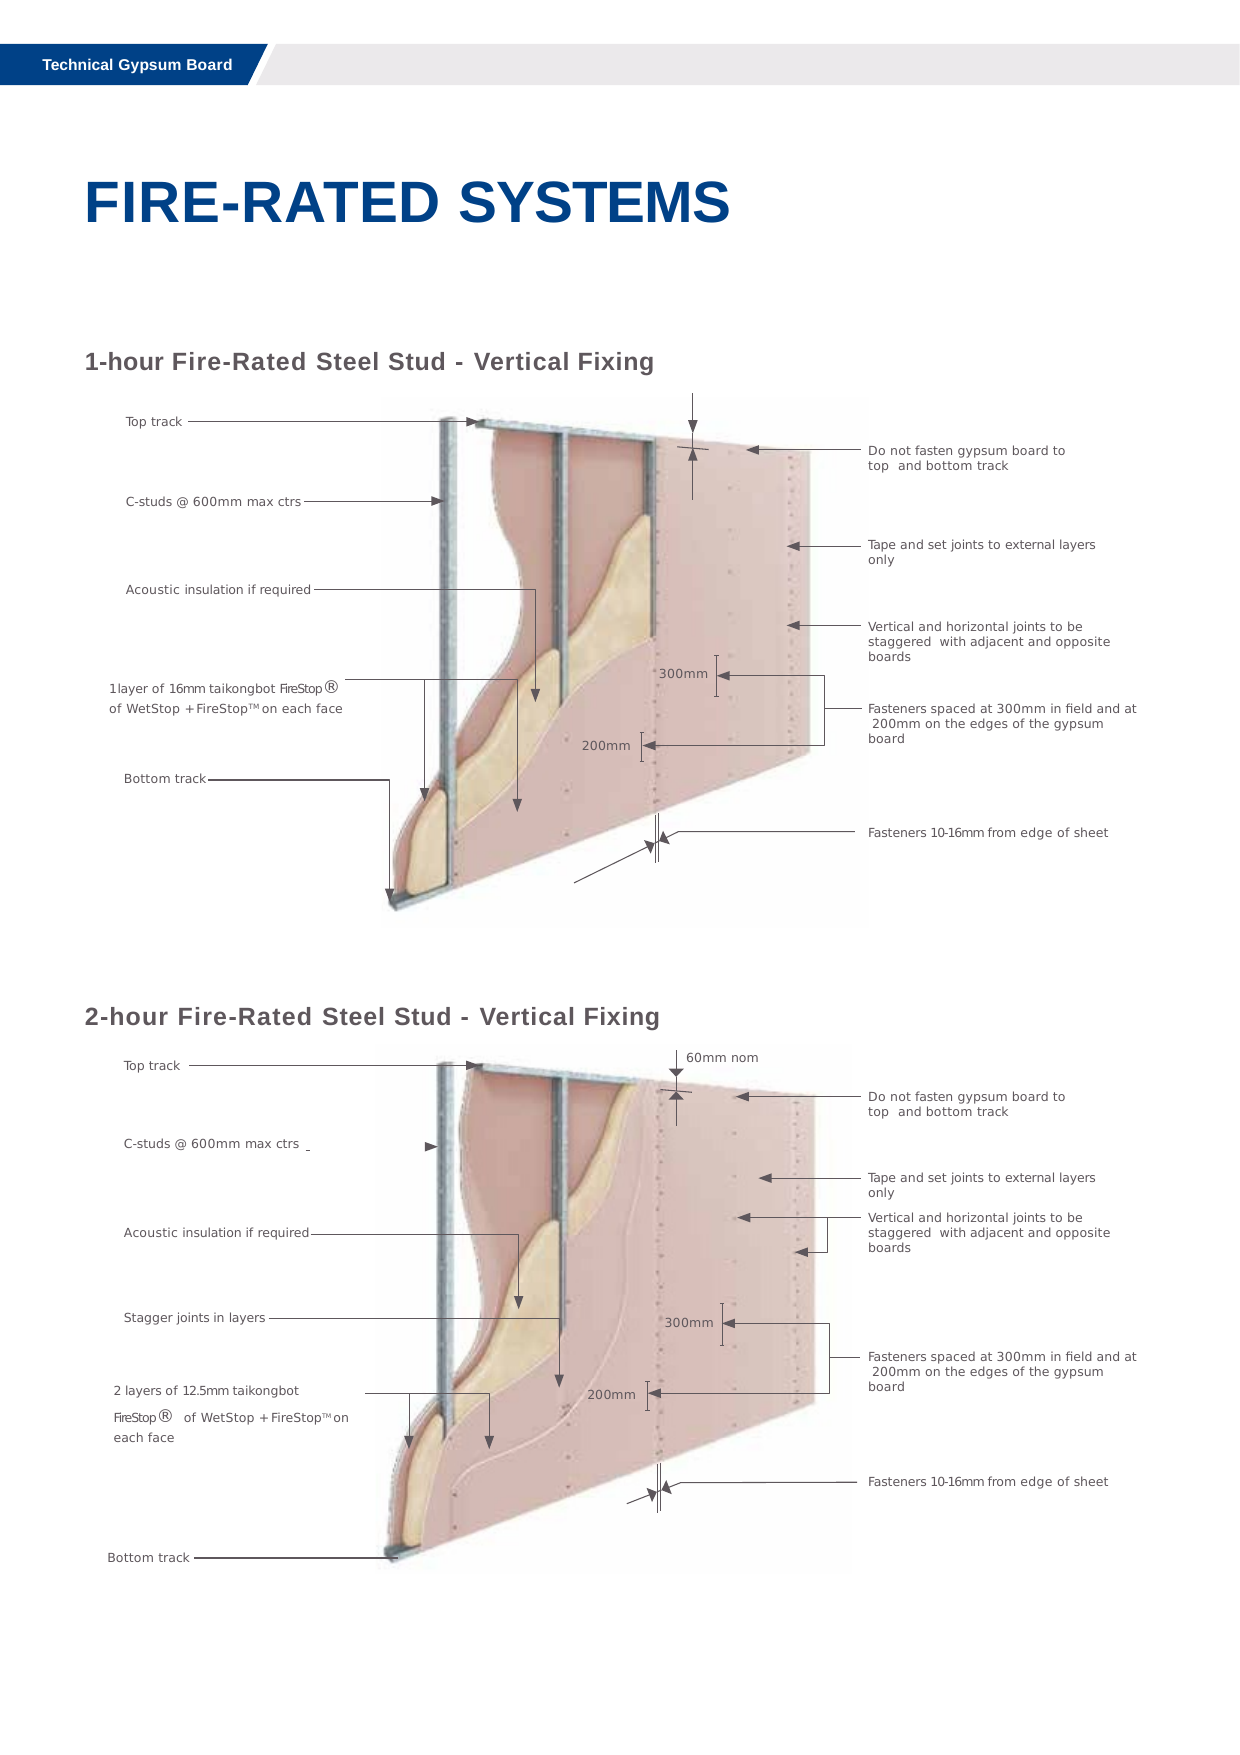

Technical Gypsum Board
# FIRE-RATED SYSTEMS
1-hour Fire-Rated Steel Stud - Vertical Fixing

Top track

Do not fasten gypsum board to top  and bottom track

C-studs @ 600mm max ctrs

Tape and set joints to external layers only

Acoustic insulation if required

Vertical and horizontal joints to be staggered  with adjacent and opposite boards

1 layer of 16mm taikongbot FireStop®  of WetStop + FireStopTM on each face
300mm

Fasteners spaced at 300mm in field and at  200mm on the edges of the gypsum board

200mm

Bottom track

Fasteners 10-16mm from edge of sheet

2-hour Fire-Rated Steel Stud - Vertical Fixing

60mm nom

Top track

Do not fasten gypsum board to top  and bottom track

C-studs @ 600mm max ctrs

Tape and set joints to external layers only

Vertical and horizontal joints to be staggered  with adjacent and opposite boards

Acoustic insulation if required

Stagger joints in layers
300mm

Fasteners spaced at 300mm in field and at  200mm on the edges of the gypsum board

2 layers of 12.5mm taikongbot FireStop®  of WetStop + FireStopTM on each face

200mm

Fasteners 10-16mm from edge of sheet

Bottom track